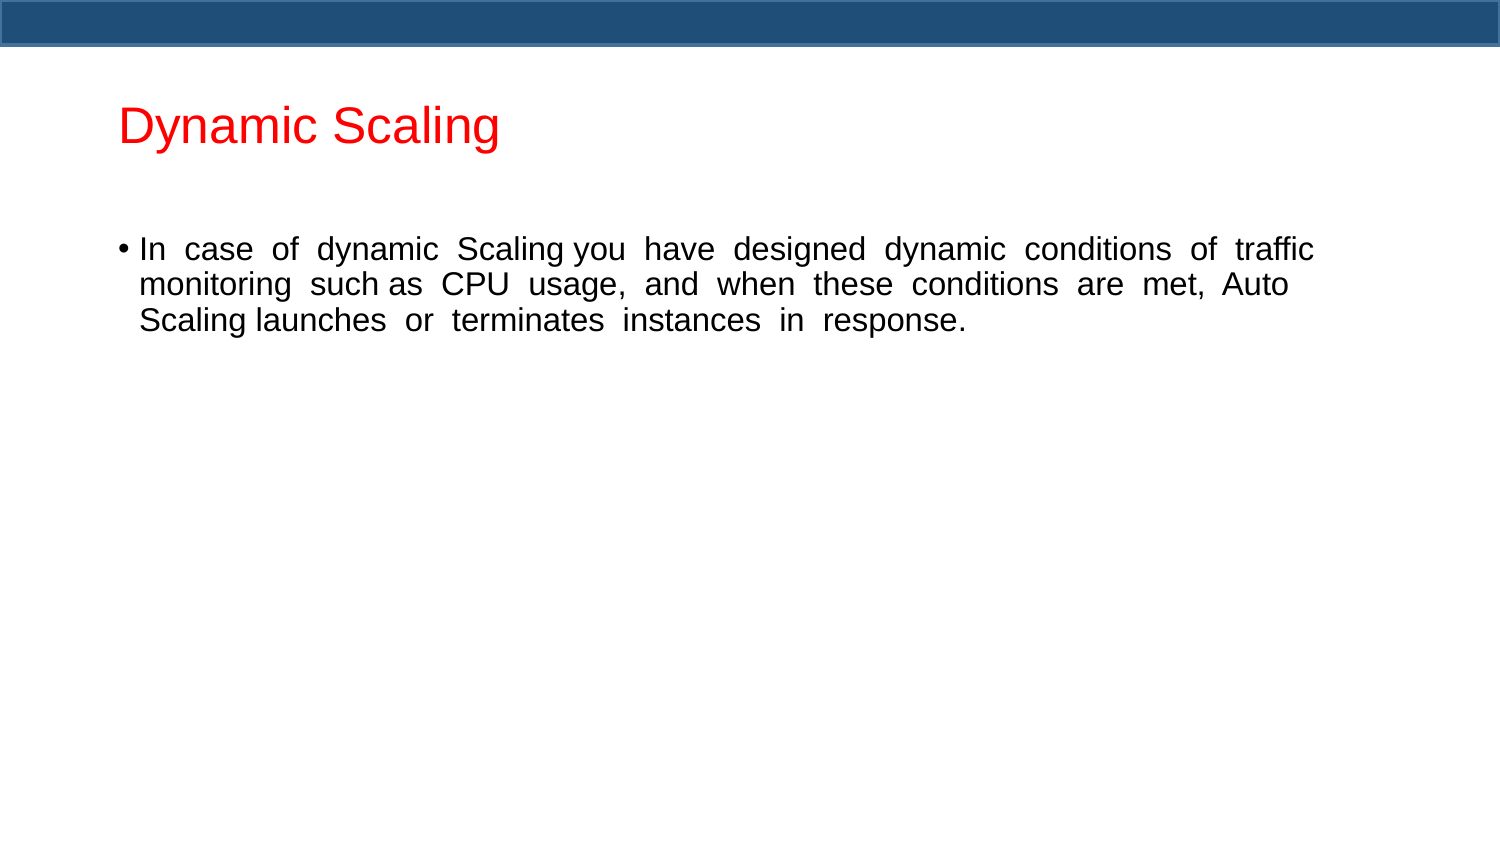

# Dynamic Scaling
In  case  of  dynamic  Scaling you  have  designed  dynamic  conditions  of  traffic  monitoring  such as  CPU  usage,  and  when  these  conditions  are  met,  Auto  Scaling launches  or  terminates  instances  in  response.